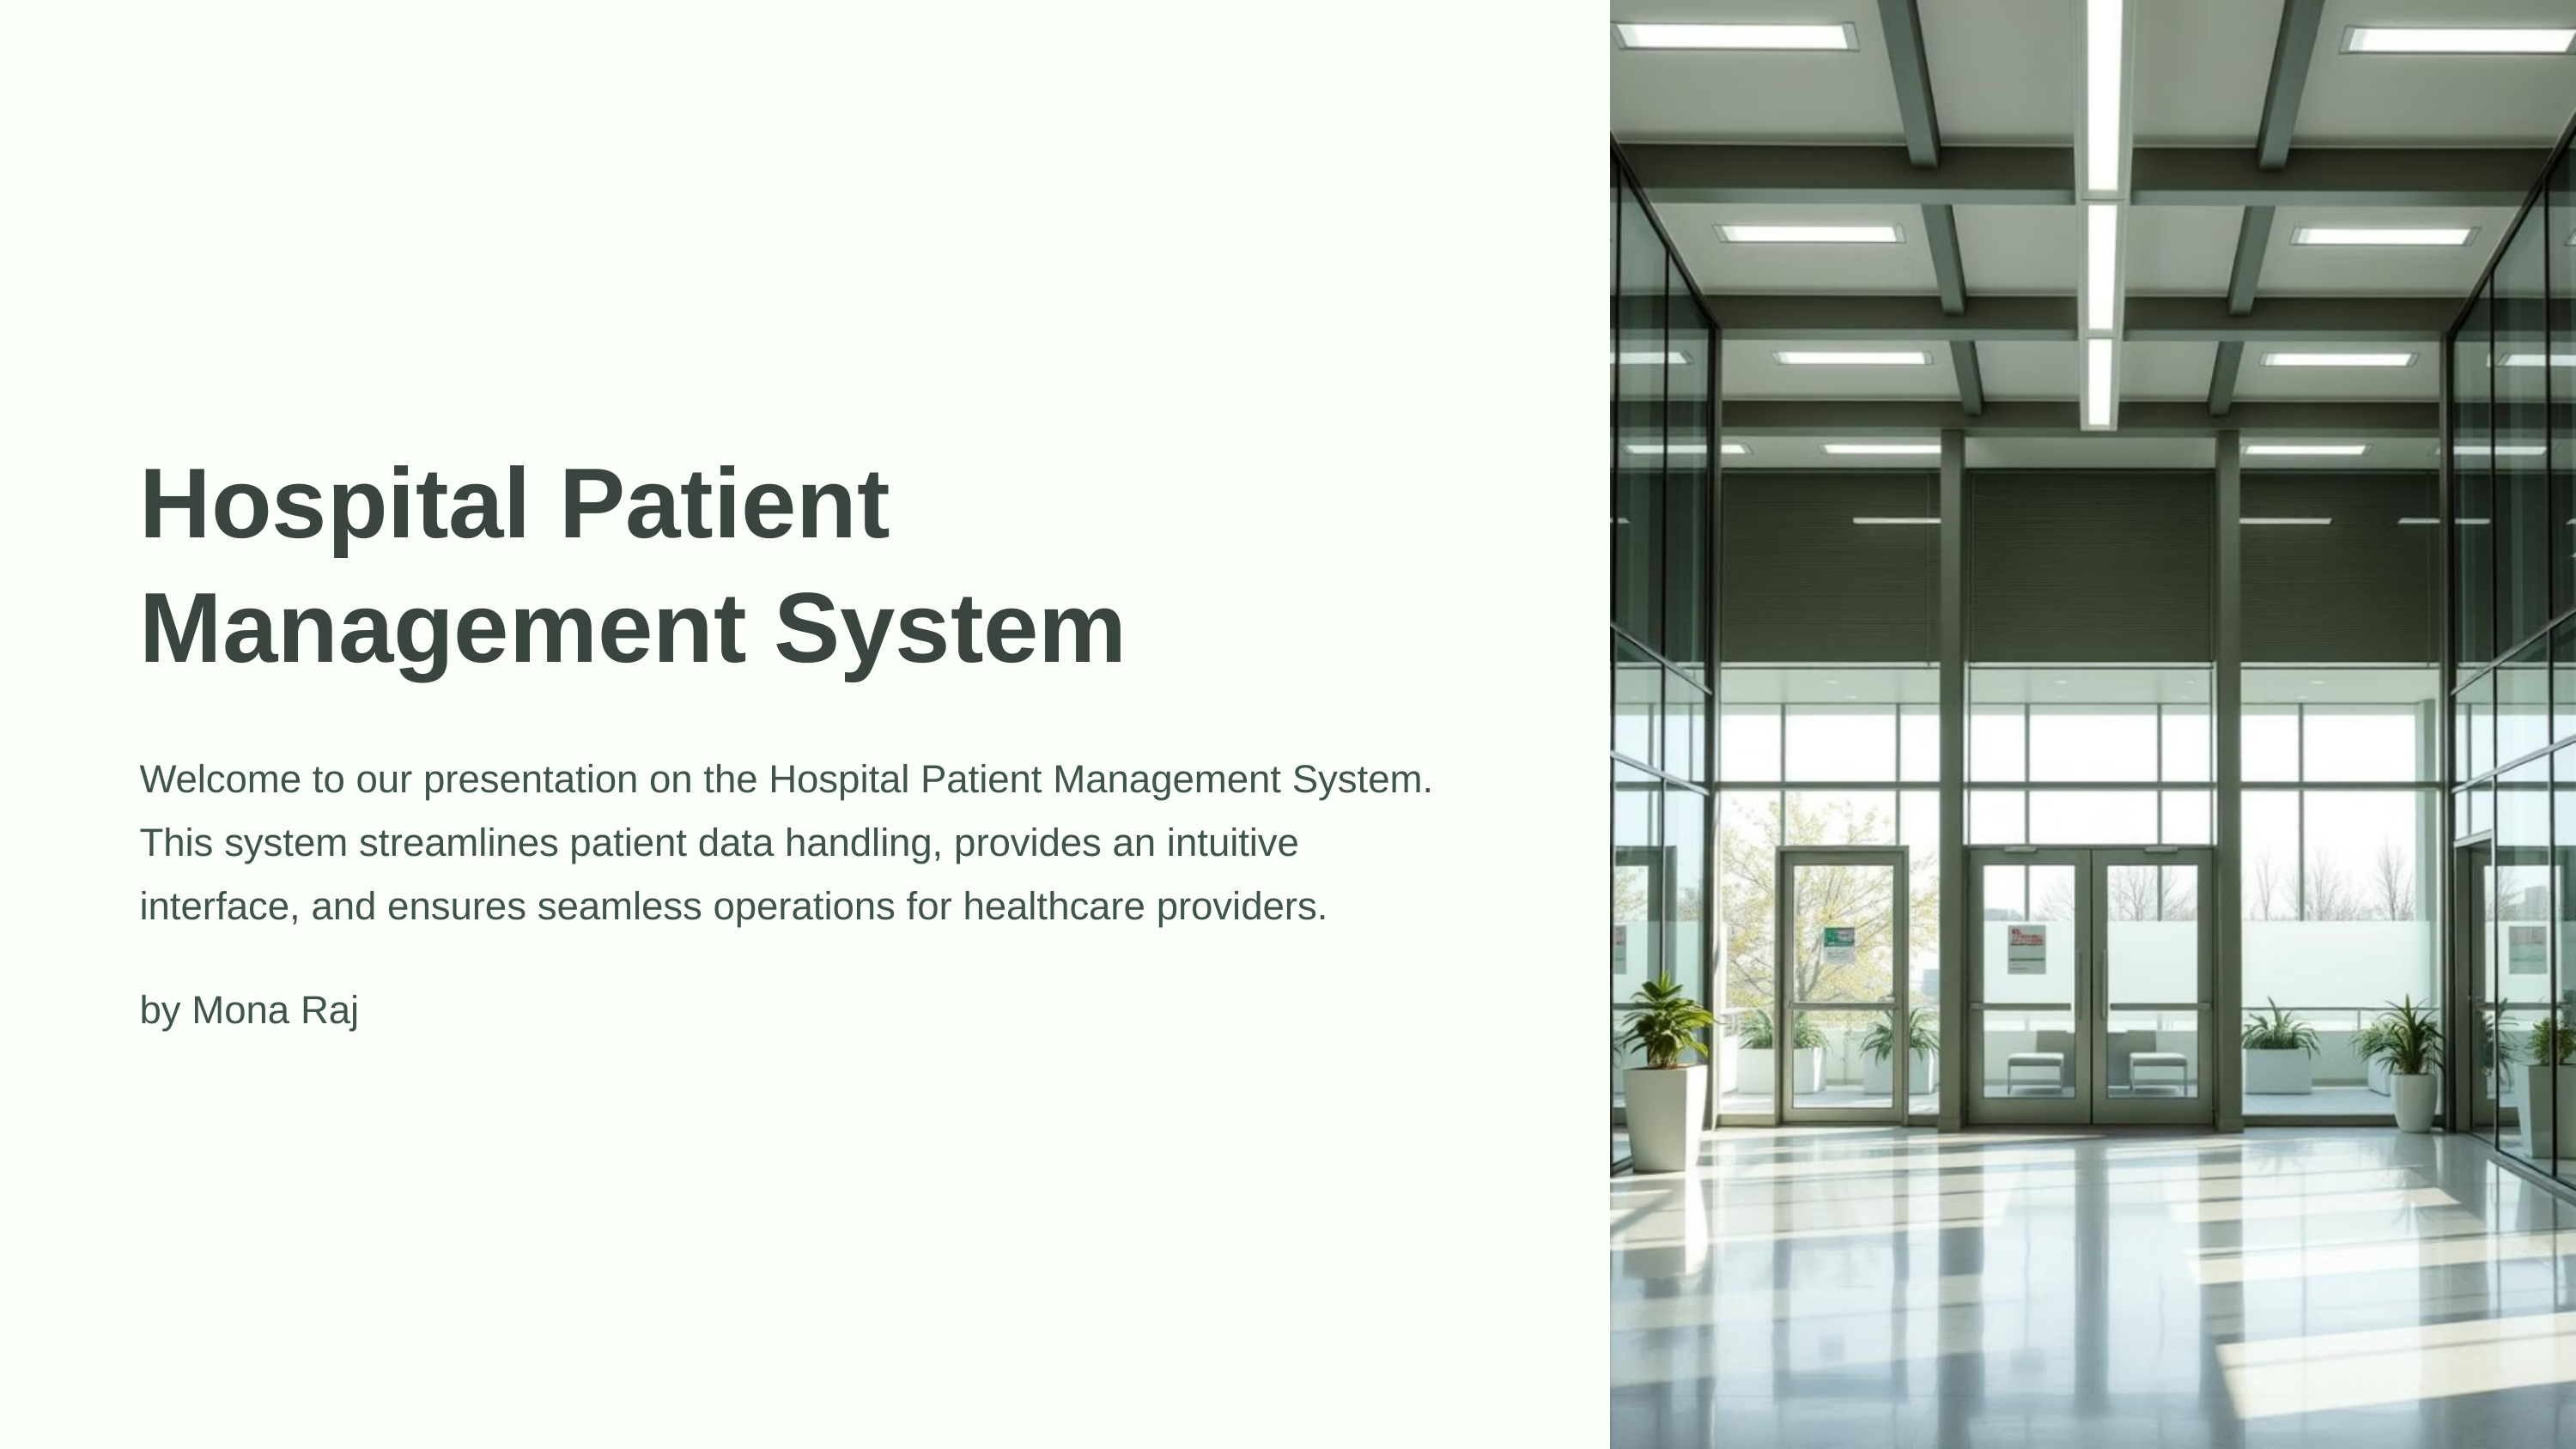

Hospital Patient Management System
Welcome to our presentation on the Hospital Patient Management System. This system streamlines patient data handling, provides an intuitive interface, and ensures seamless operations for healthcare providers.
by Mona Raj